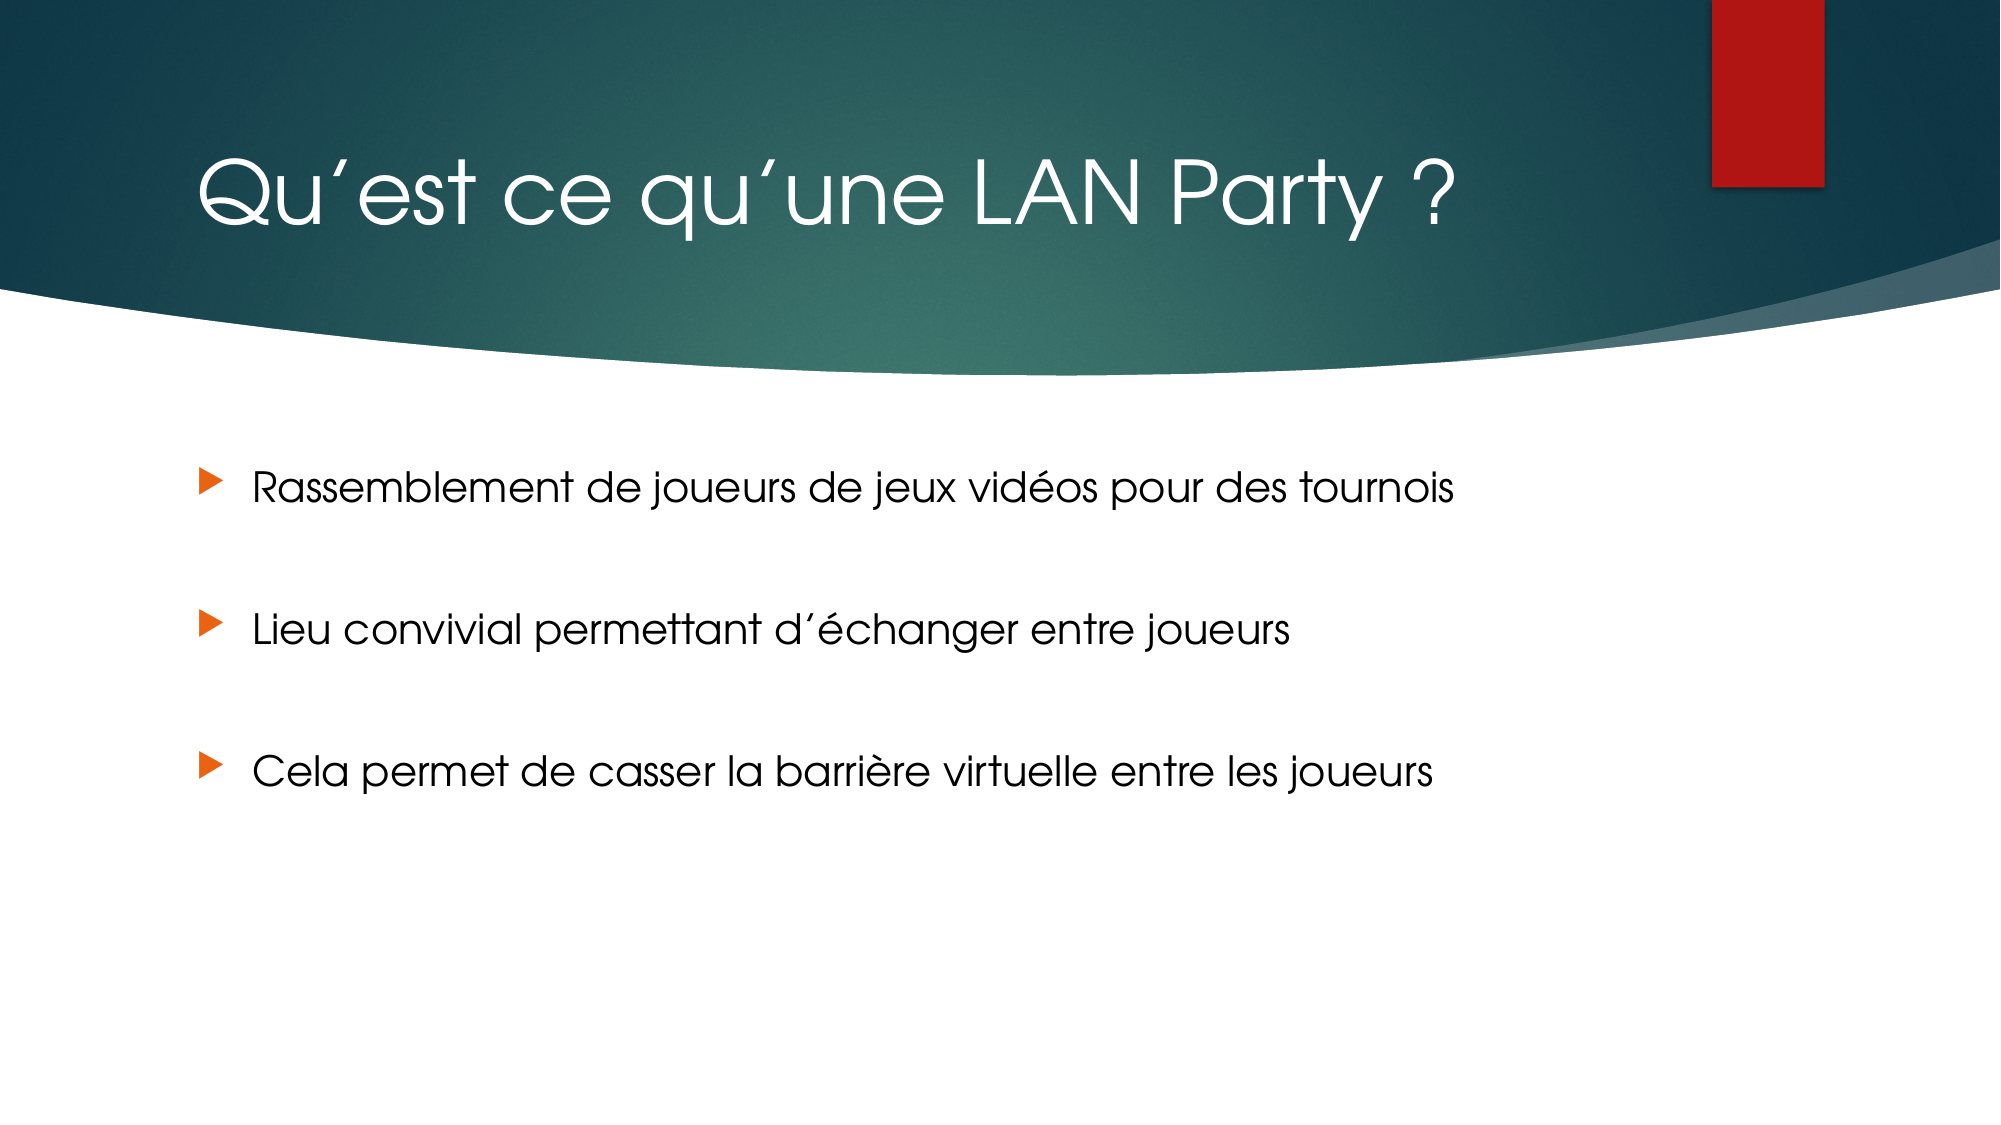

# Qu’est ce qu’une LAN Party ?

Rassemblement de joueurs de jeux vidéos pour des tournois

Lieu convivial permettant d’échanger entre joueurs

Cela permet de casser la barrière virtuelle entre les joueurs